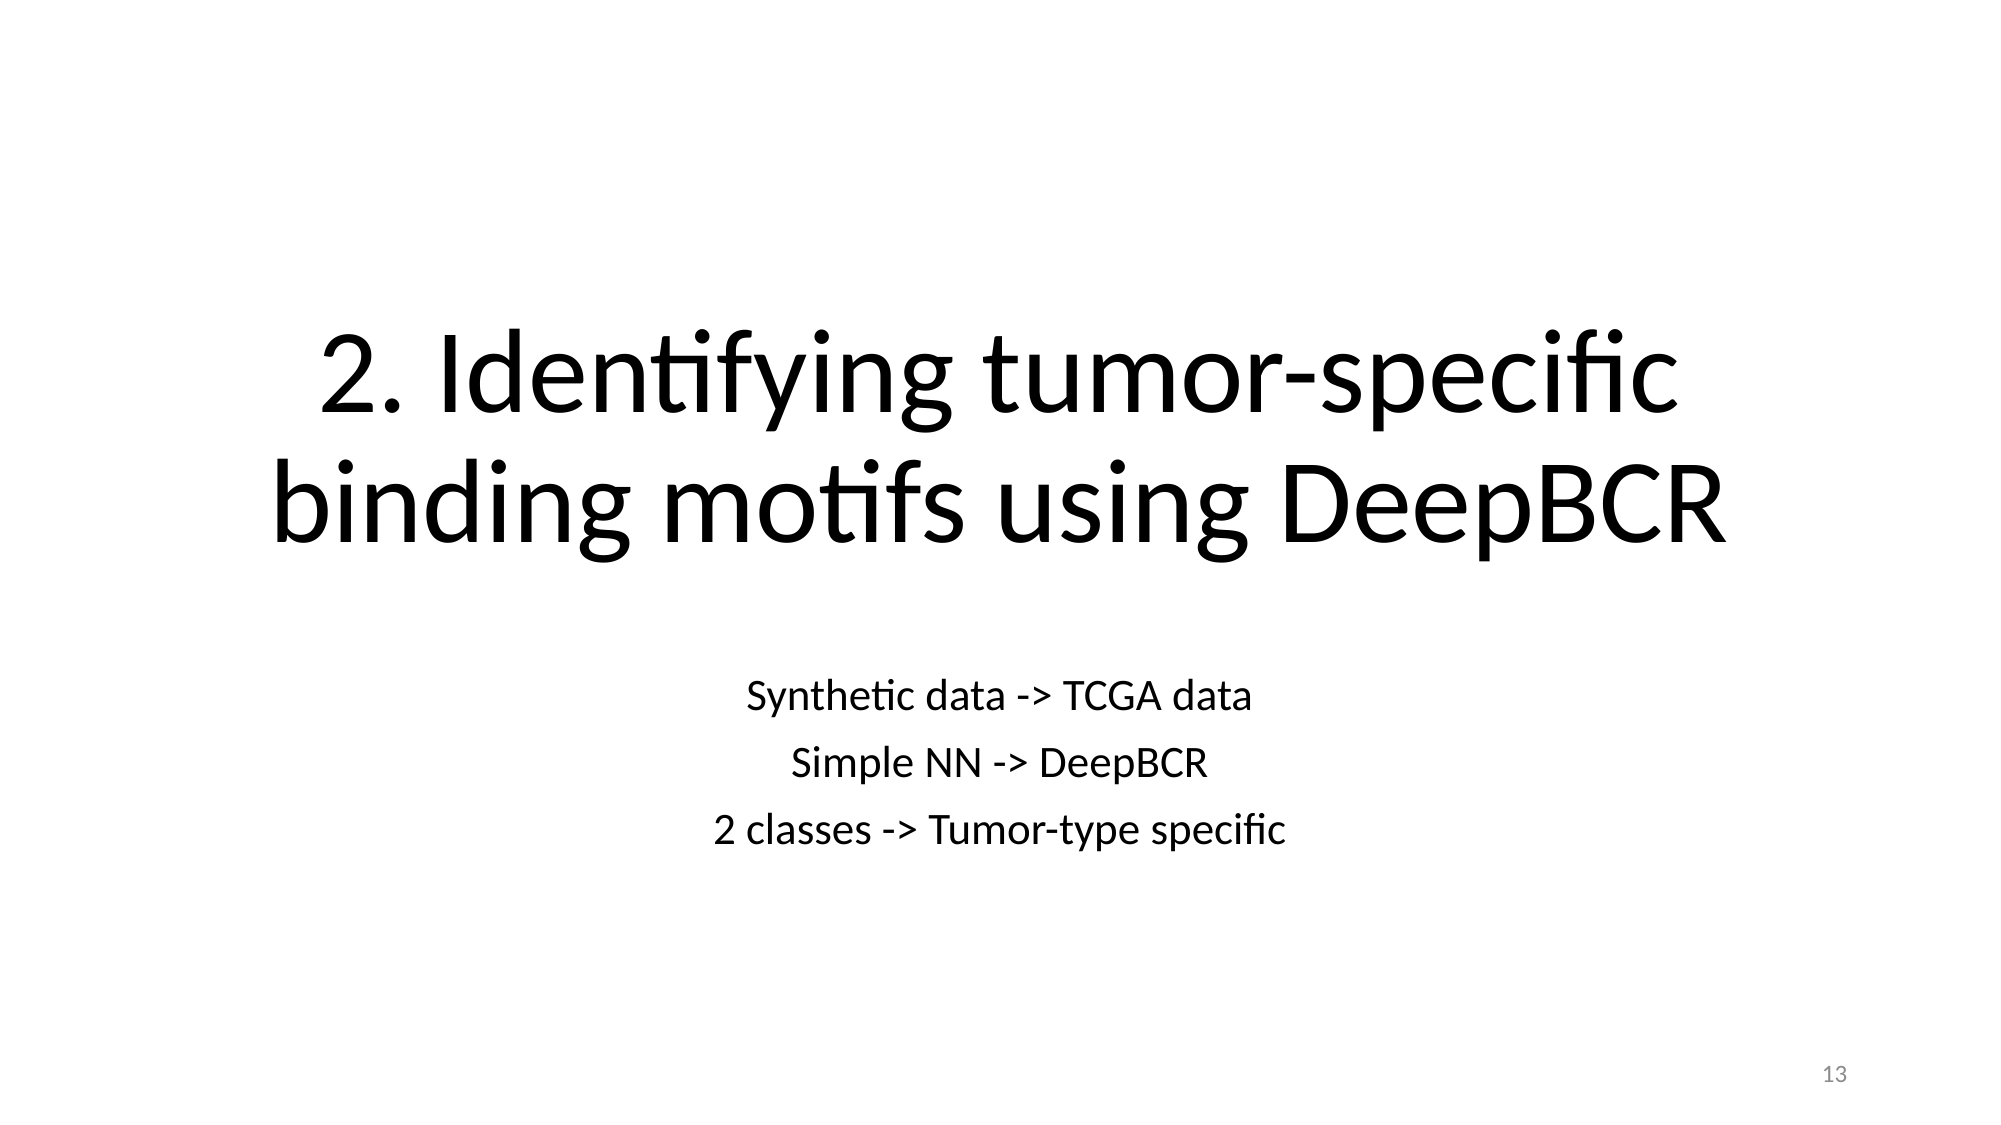

# 2. Identifying tumor-specific binding motifs using DeepBCR

Synthetic data -> TCGA data
Simple NN -> DeepBCR
2 classes -> Tumor-type specific
13